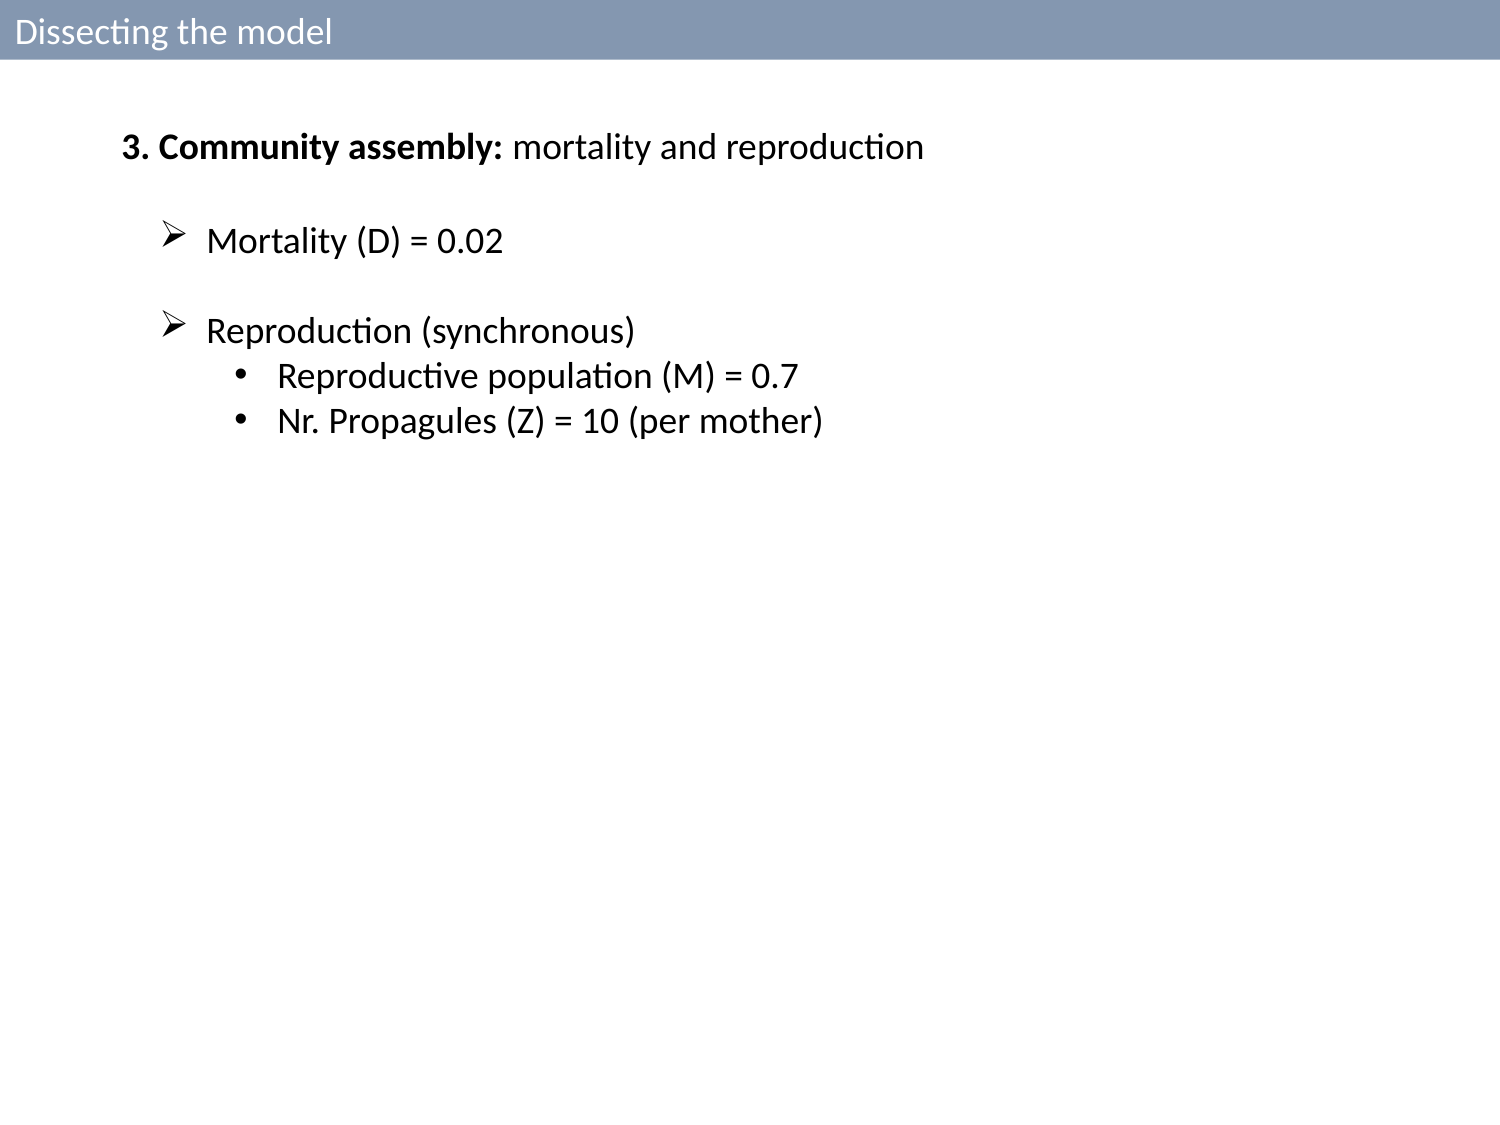

Dissecting the model
3. Community assembly: mortality and reproduction
Mortality (D) = 0.02

Reproduction (synchronous)
Reproductive population (M) = 0.7
Nr. Propagules (Z) = 10 (per mother)